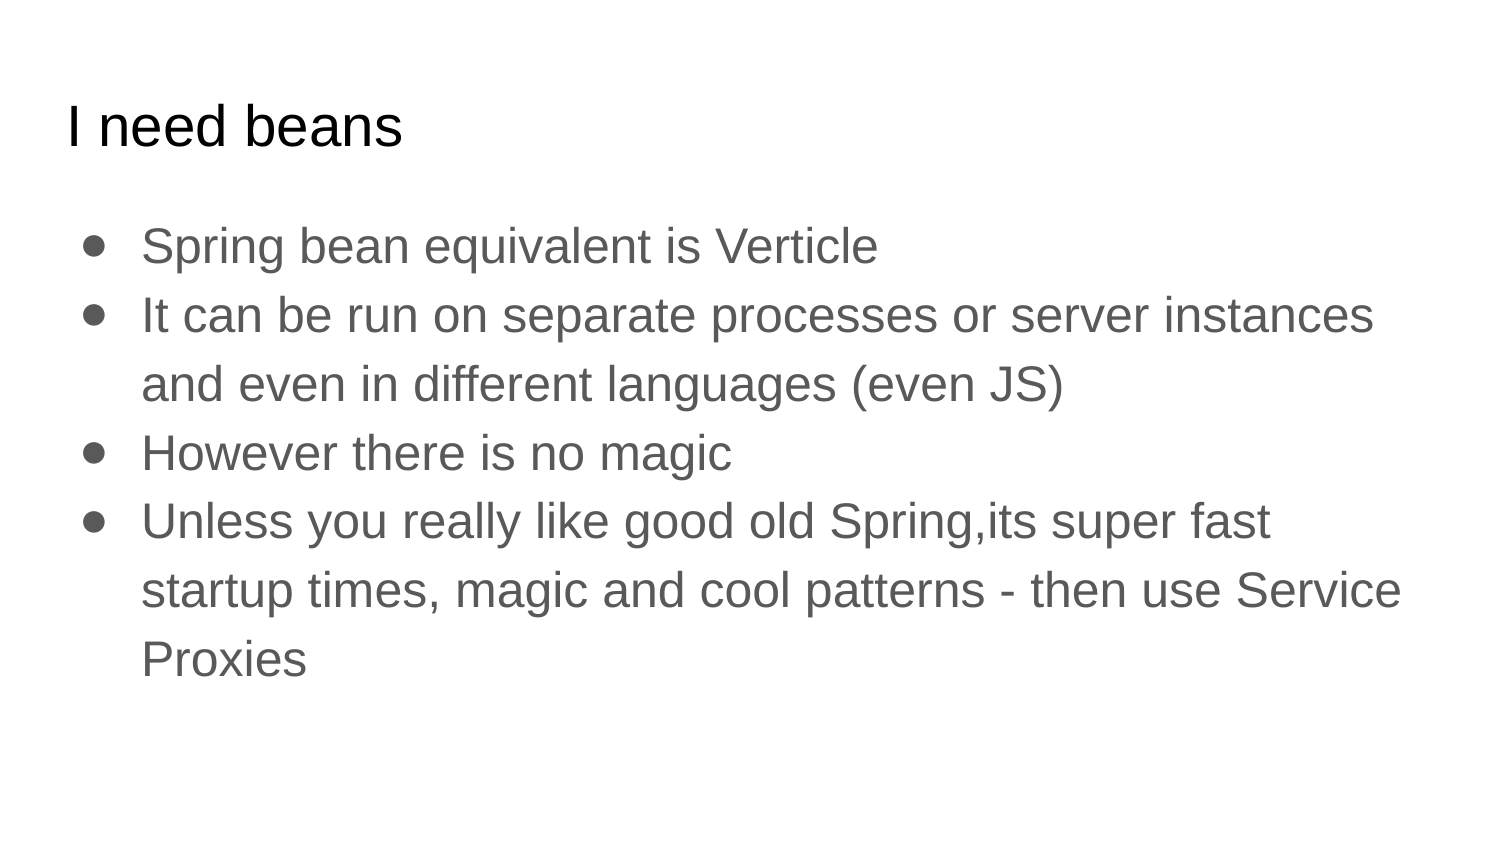

# I need beans
Spring bean equivalent is Verticle
It can be run on separate processes or server instances and even in different languages (even JS)
However there is no magic
Unless you really like good old Spring,its super fast startup times, magic and cool patterns - then use Service Proxies